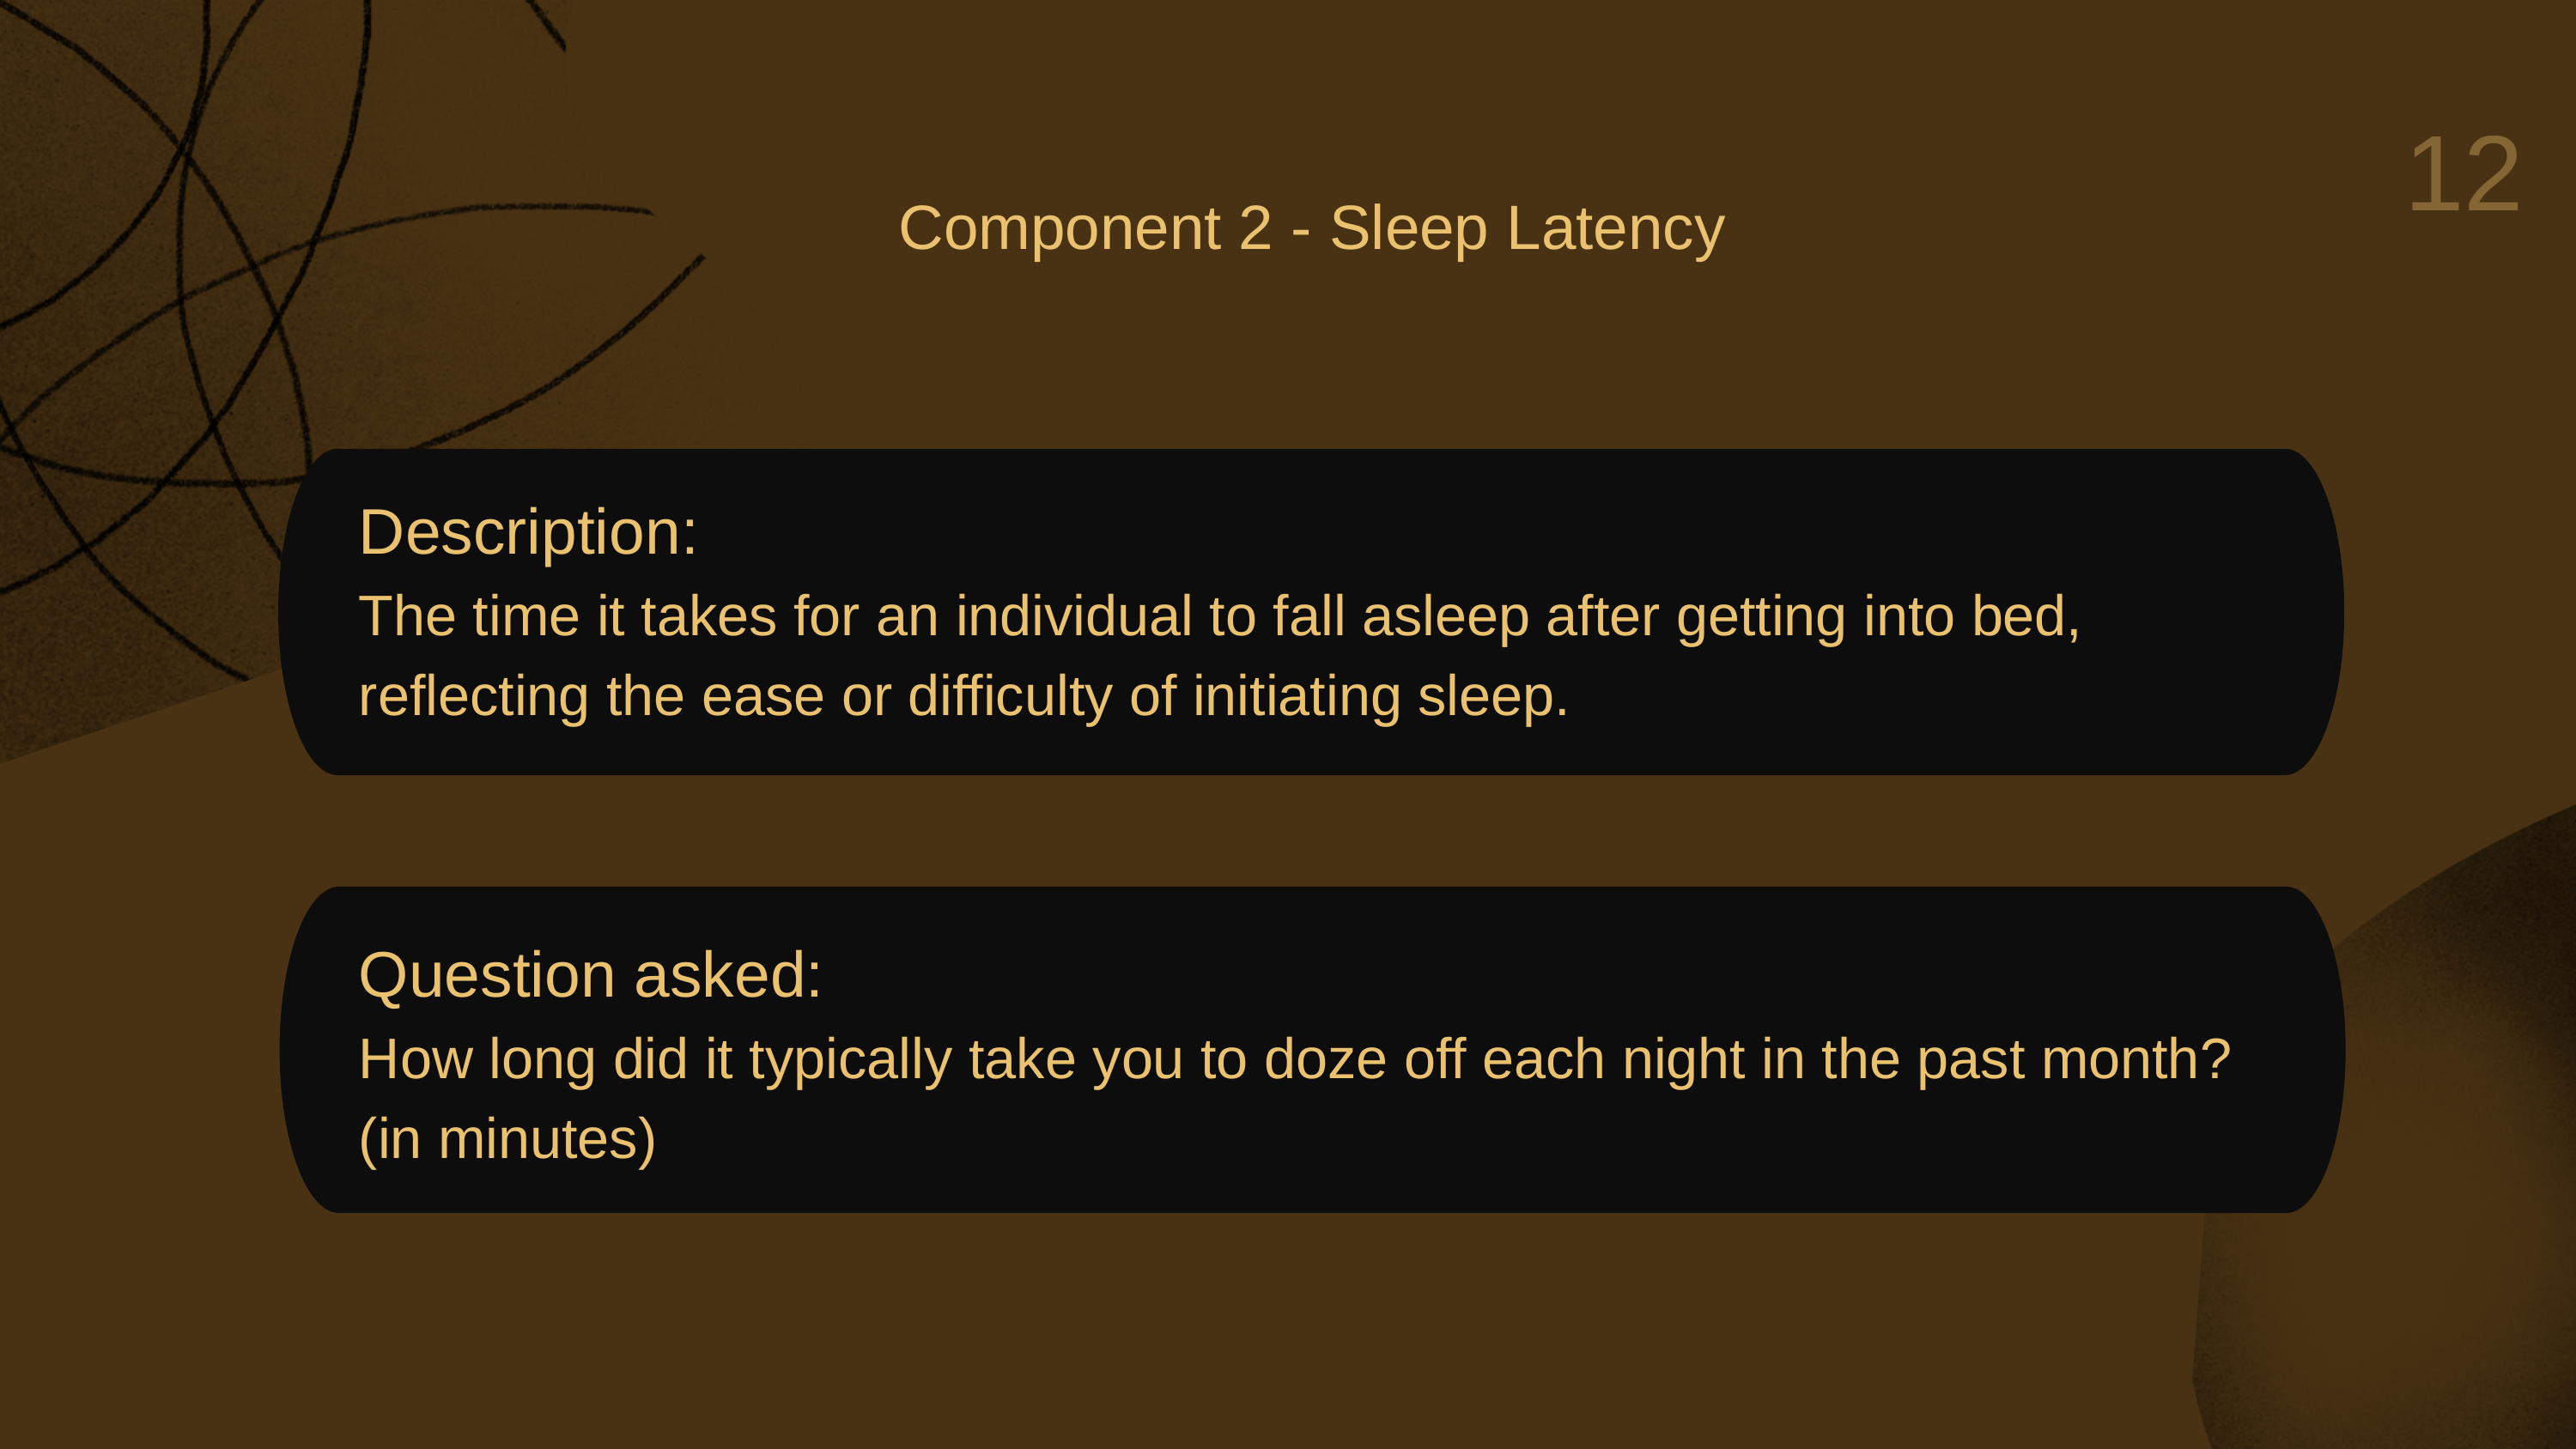

12
Component 2 - Sleep Latency

Description:
The time it takes for an individual to fall asleep after getting into bed, reflecting the ease or difficulty of initiating sleep.

Business proposals can boost revenues for your firm

Question asked:
How long did it typically take you to doze off each night in the past month? (in minutes)